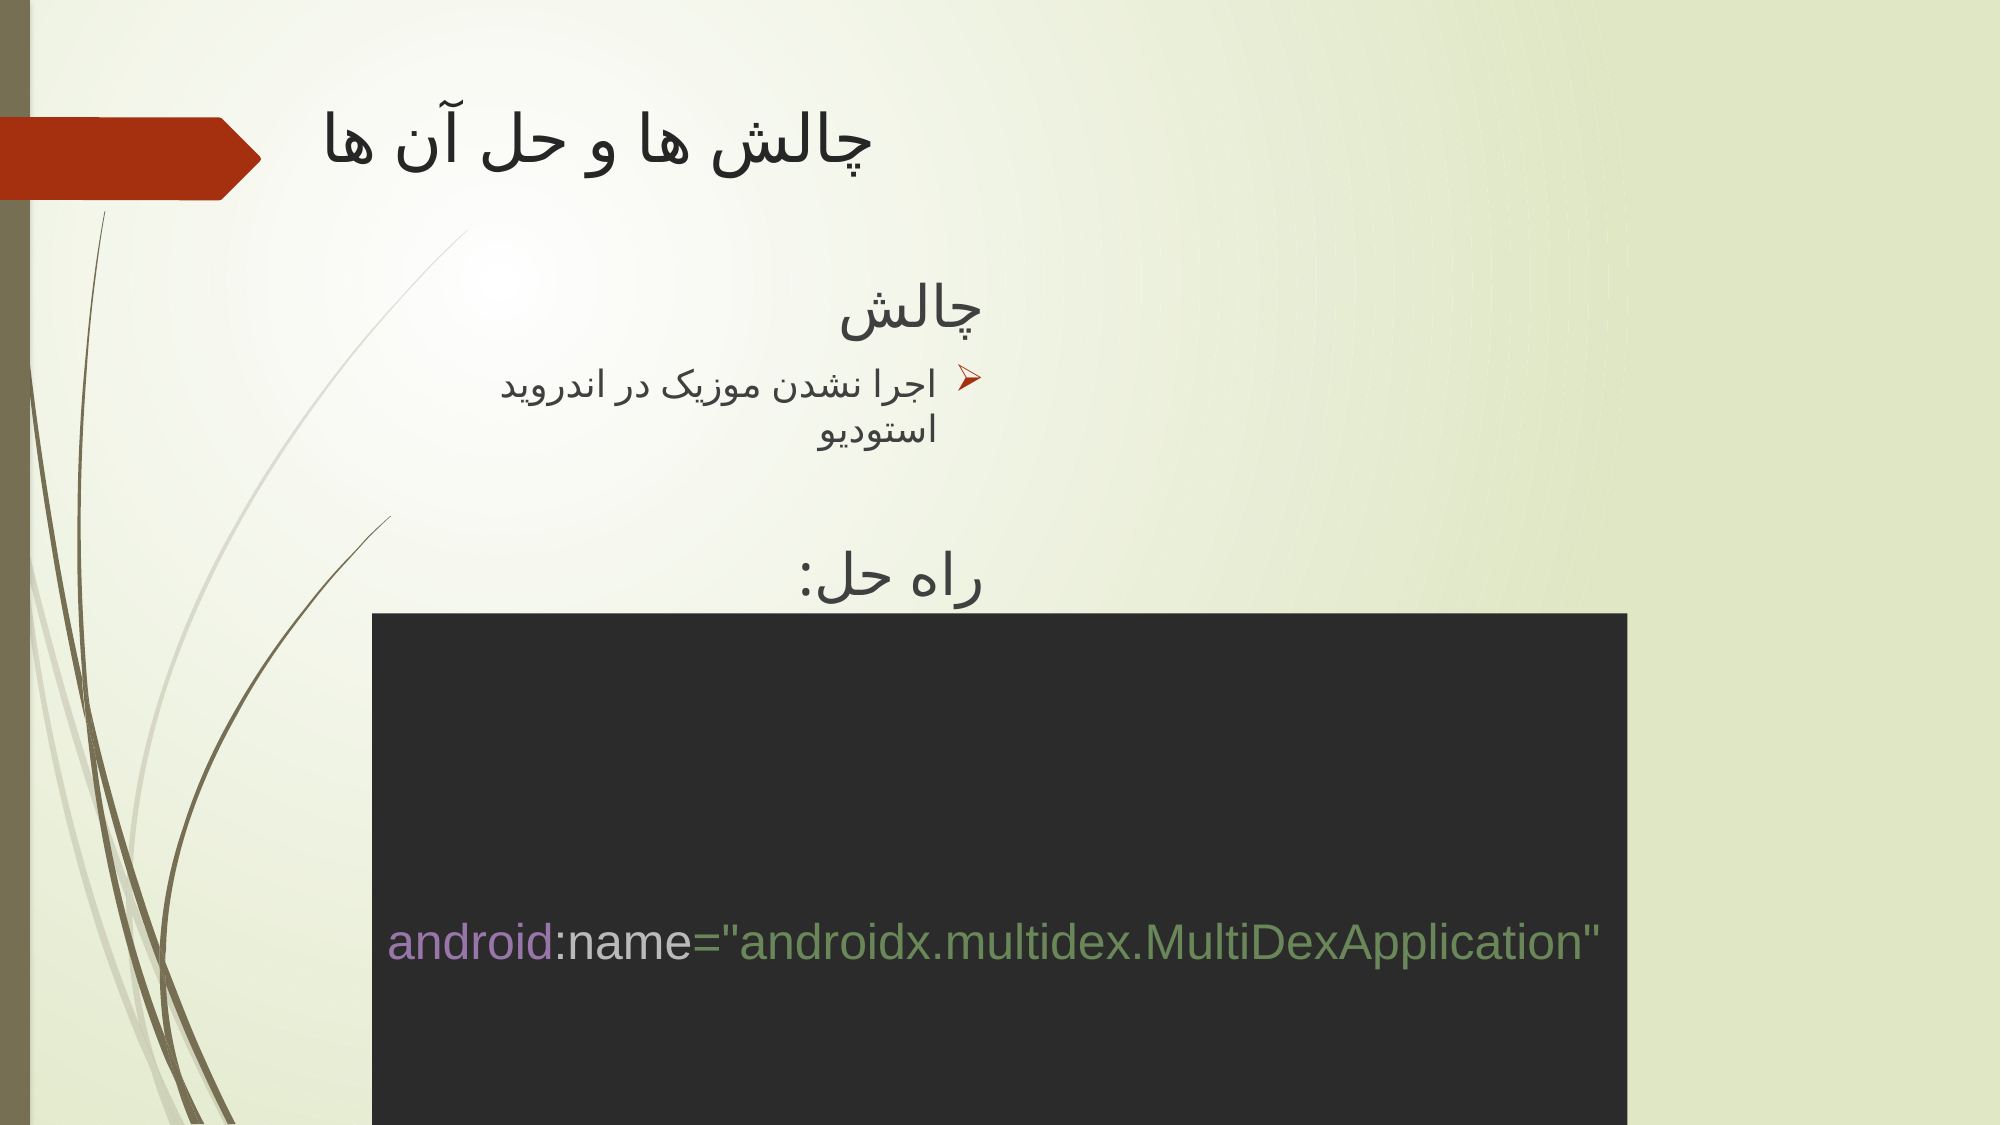

# چالش ها و حل آن ها
چالش
اجرا نشدن موزیک در اندروید استودیو

راه حل:
اضافه کردن دستور کد زیر در فایلAndroidMainfest.xml file

android:name="androidx.multidex.MultiDexApplication"